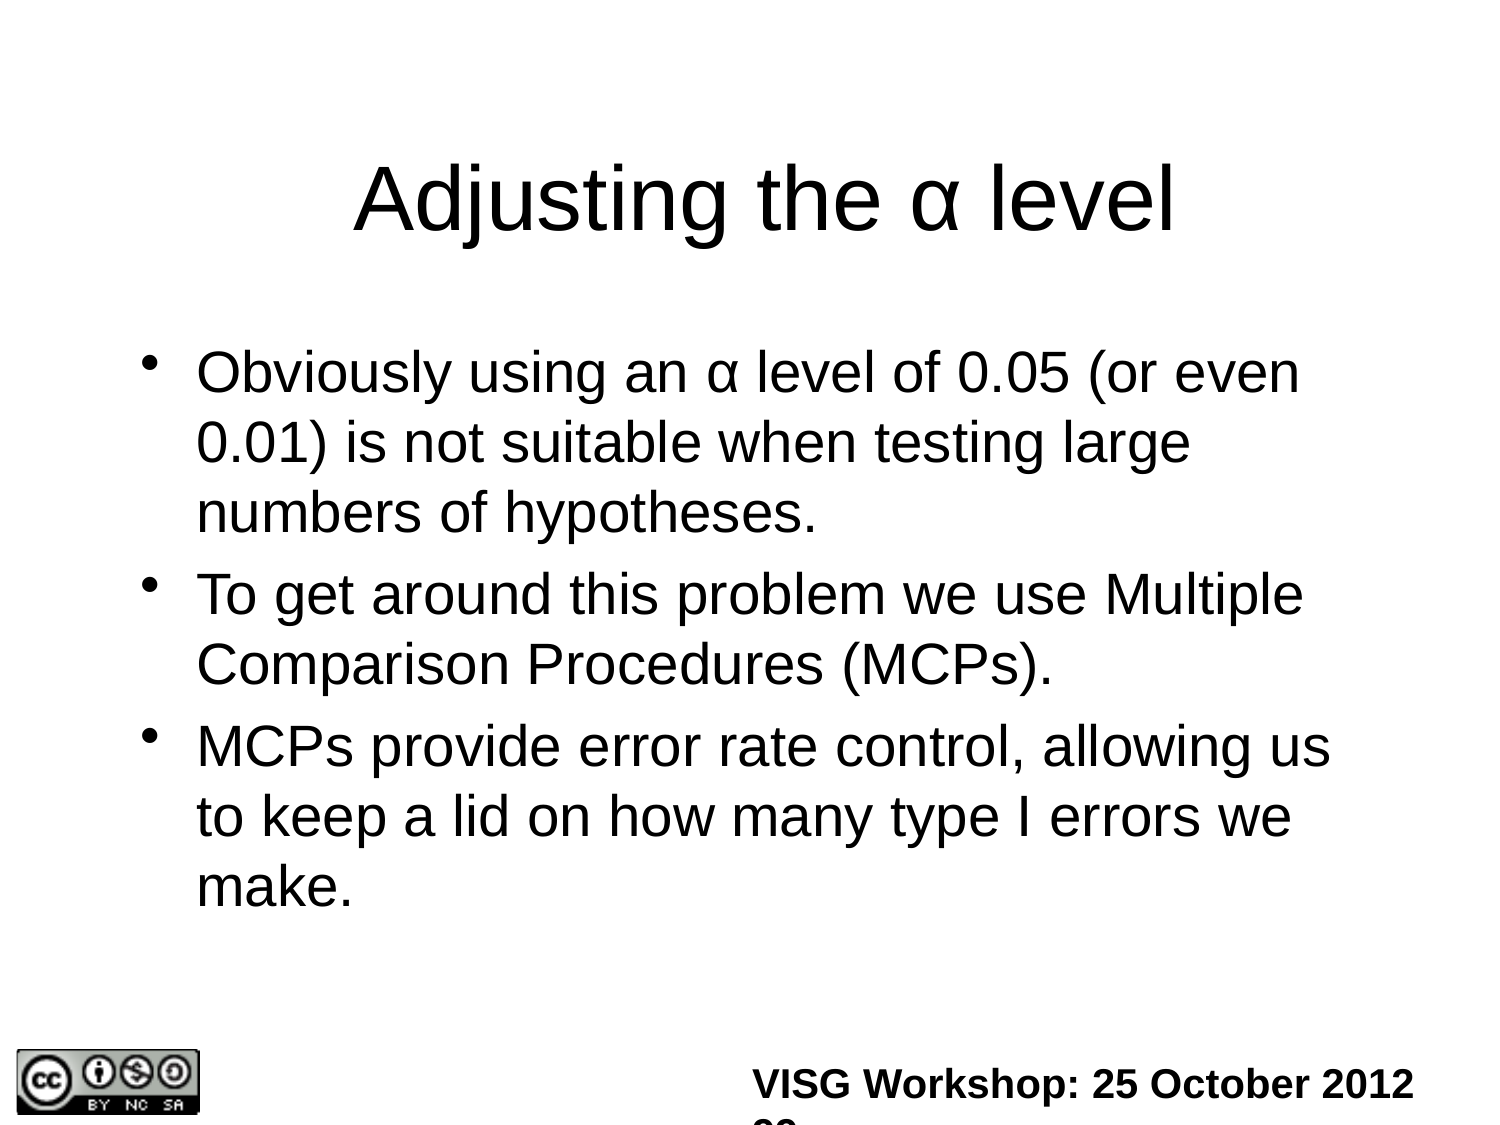

# Adjusting the α level
Obviously using an α level of 0.05 (or even 0.01) is not suitable when testing large numbers of hypotheses.
To get around this problem we use Multiple Comparison Procedures (MCPs).
MCPs provide error rate control, allowing us to keep a lid on how many type I errors we make.